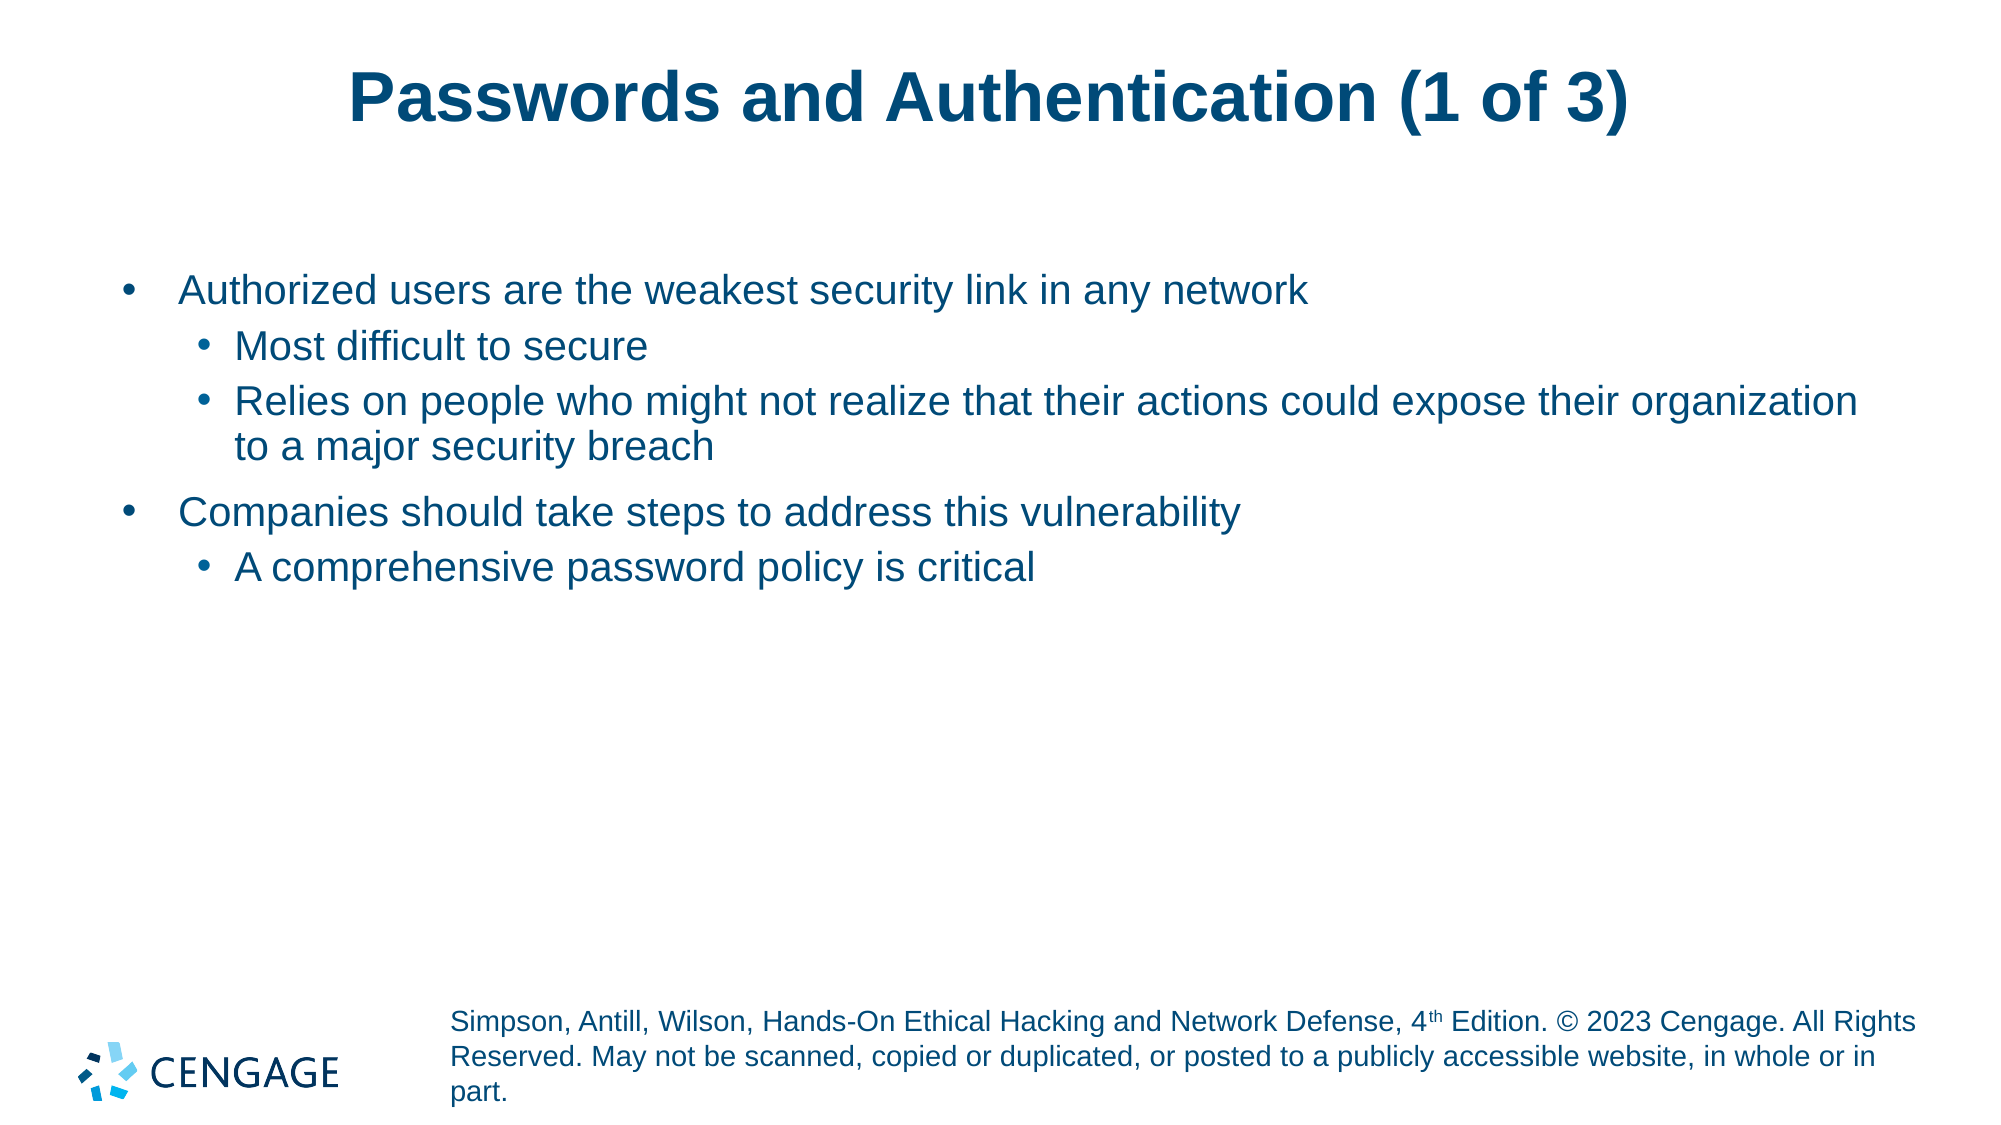

# Passwords and Authentication (1 of 3)
Authorized users are the weakest security link in any network
Most difficult to secure
Relies on people who might not realize that their actions could expose their organization to a major security breach
Companies should take steps to address this vulnerability
A comprehensive password policy is critical